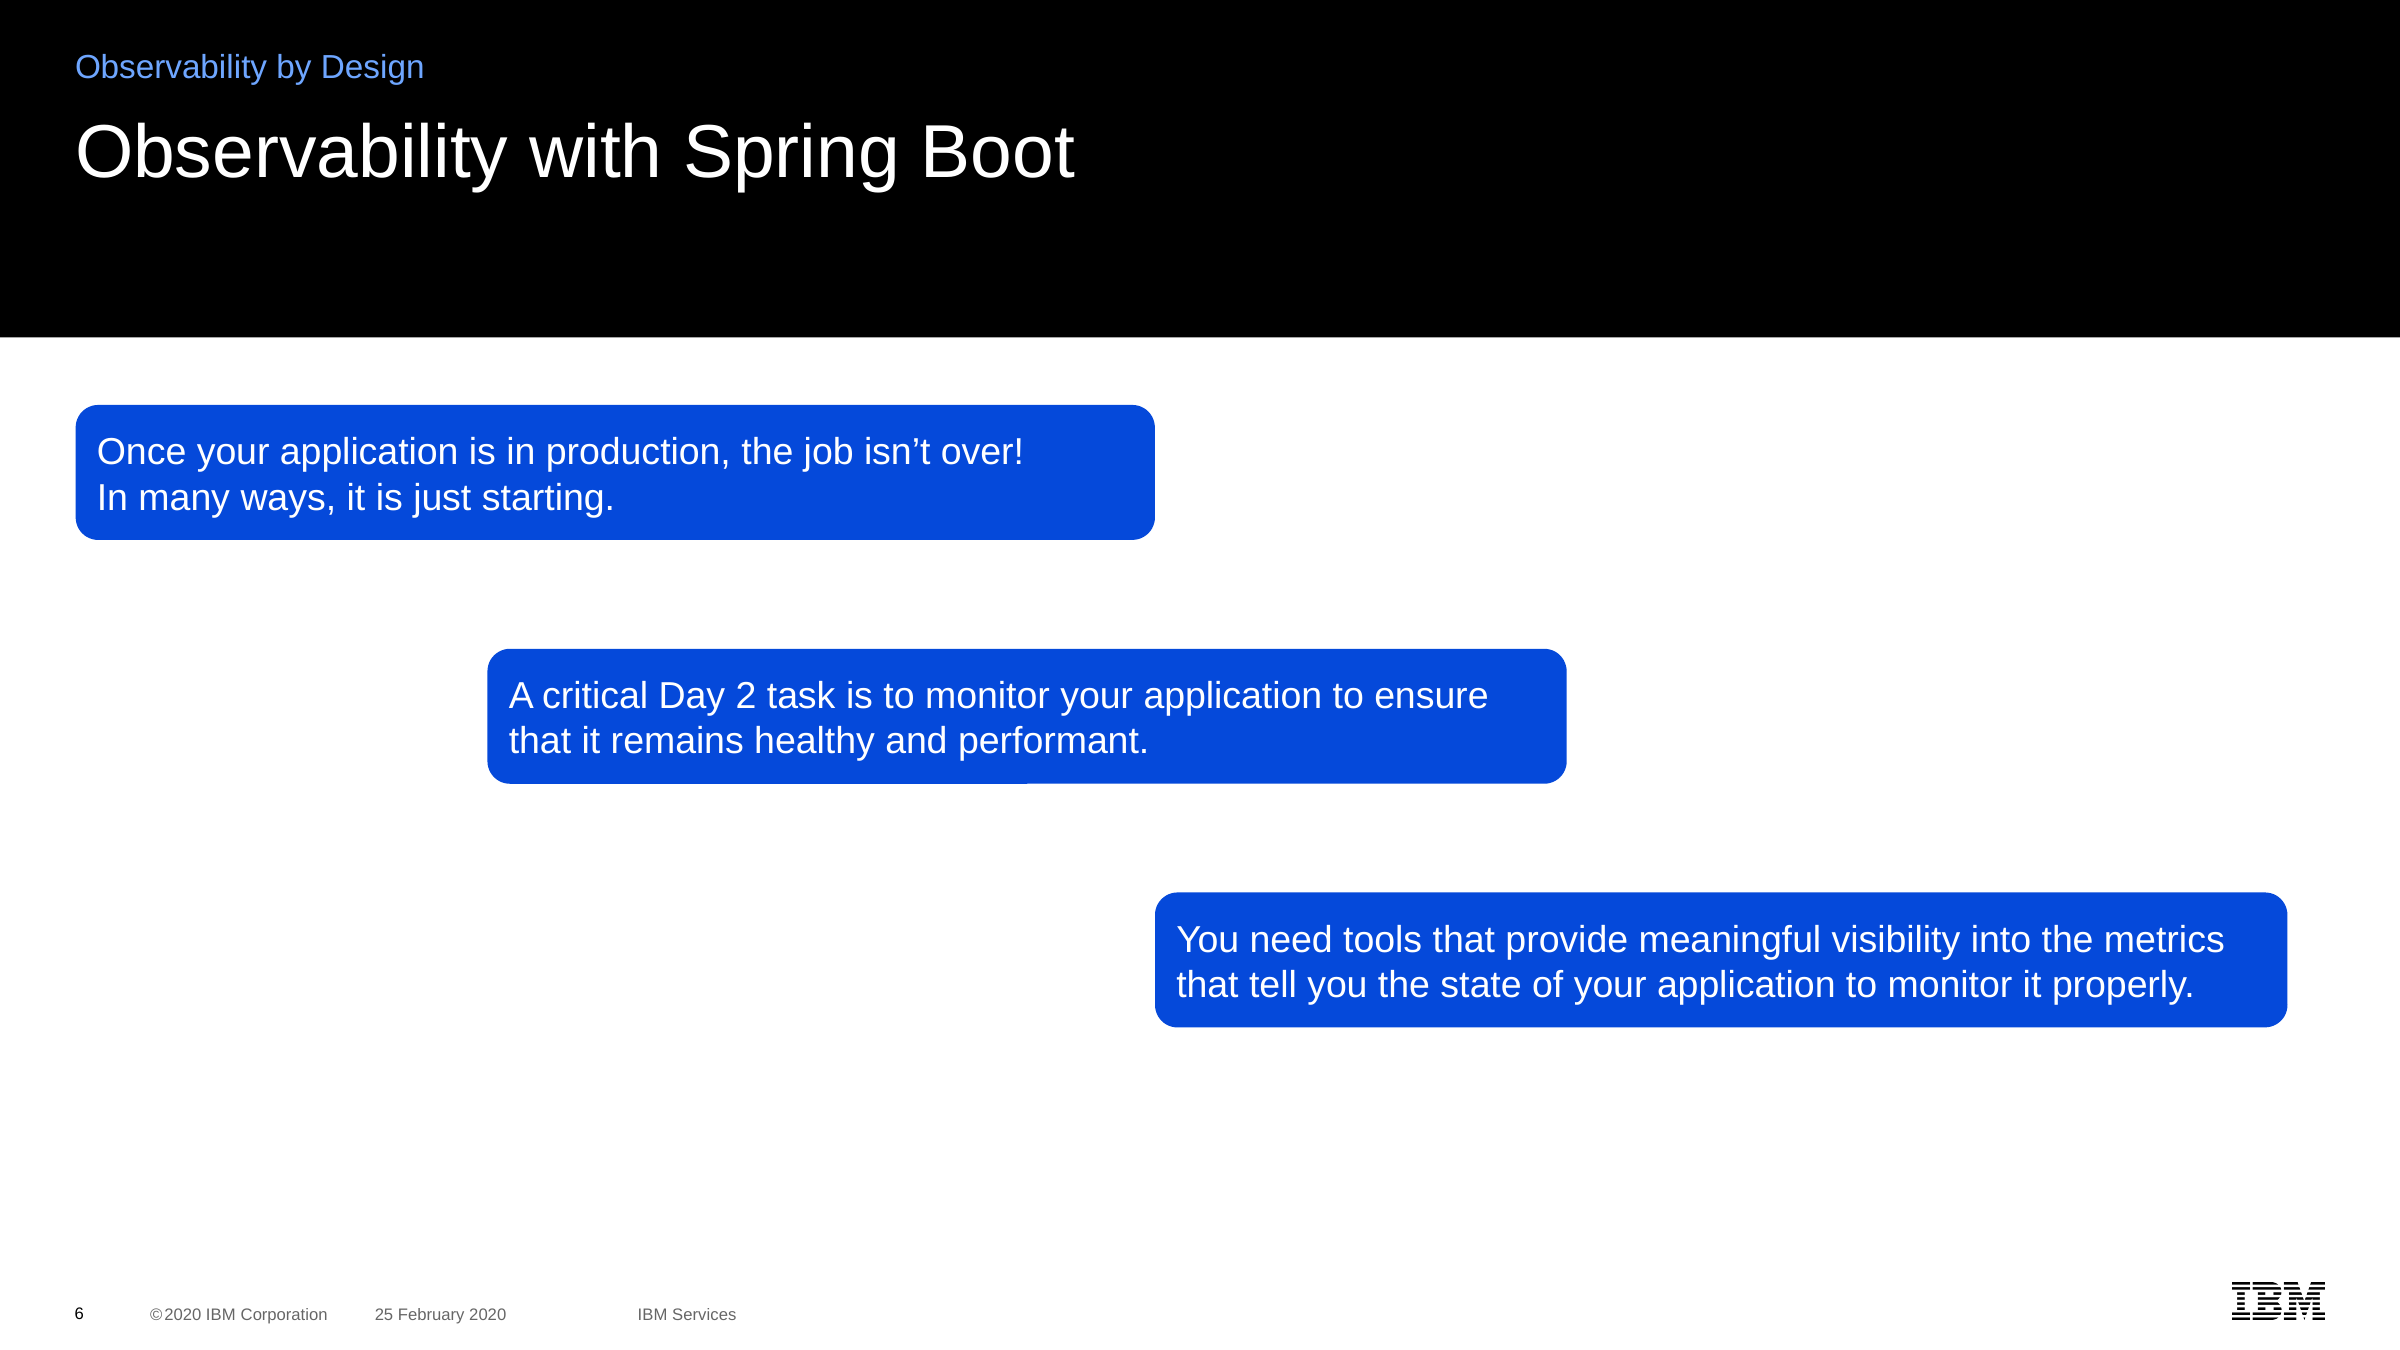

Observability by Design
# Observability with Spring Boot
Once your application is in production, the job isn’t over!
In many ways, it is just starting.
A critical Day 2 task is to monitor your application to ensure that it remains healthy and performant.
You need tools that provide meaningful visibility into the metrics that tell you the state of your application to monitor it properly.